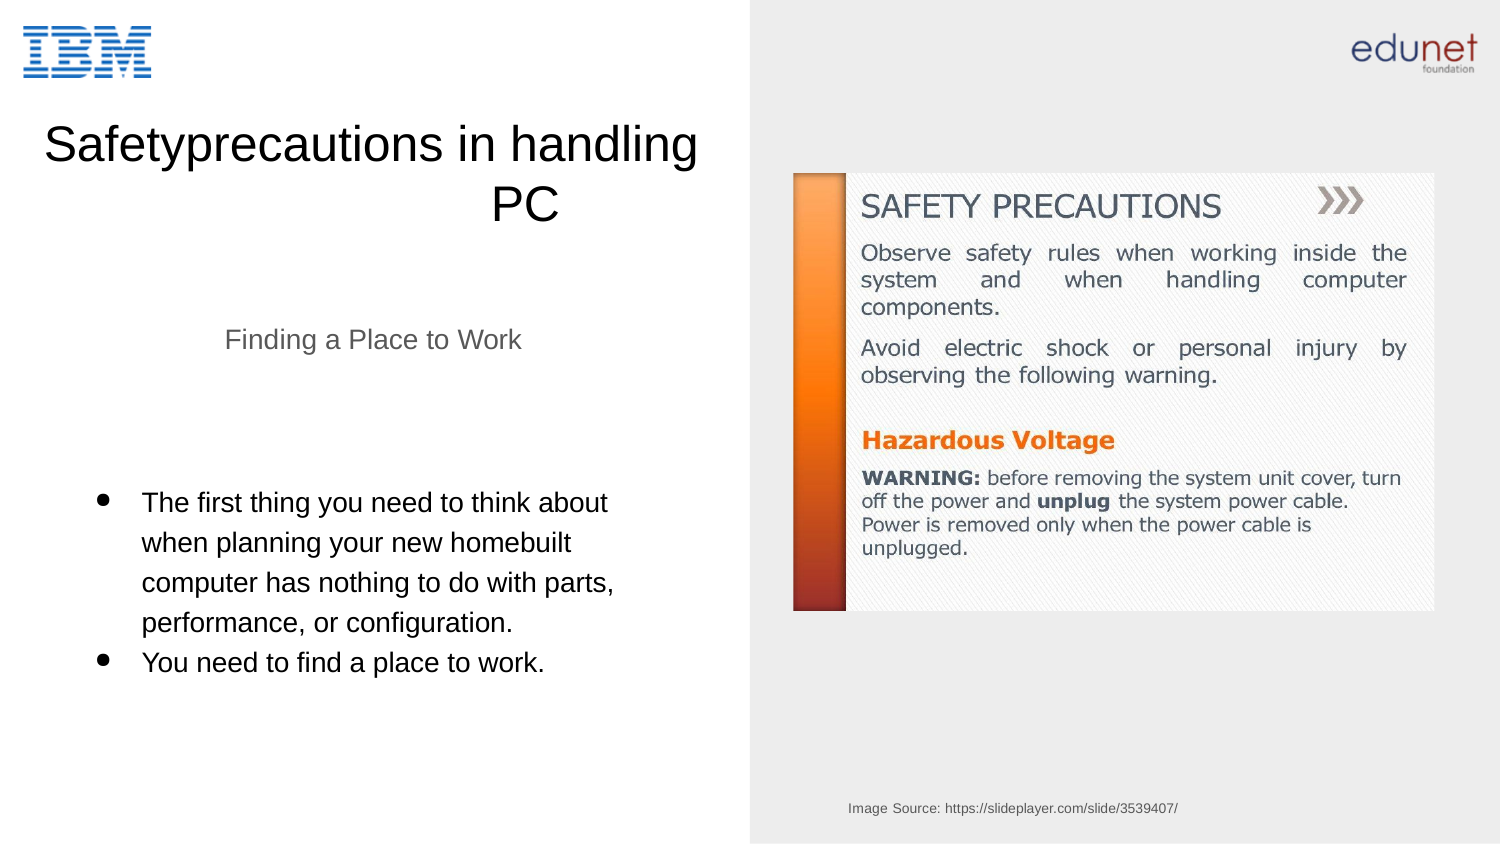

# Safetyprecautions in handling  PC

Finding a Place to Work
The first thing you need to think about  when planning your new homebuilt  computer has nothing to do with parts,  performance, or configuration.
You need to find a place to work.
Image Source: https://slideplayer.com/slide/3539407/